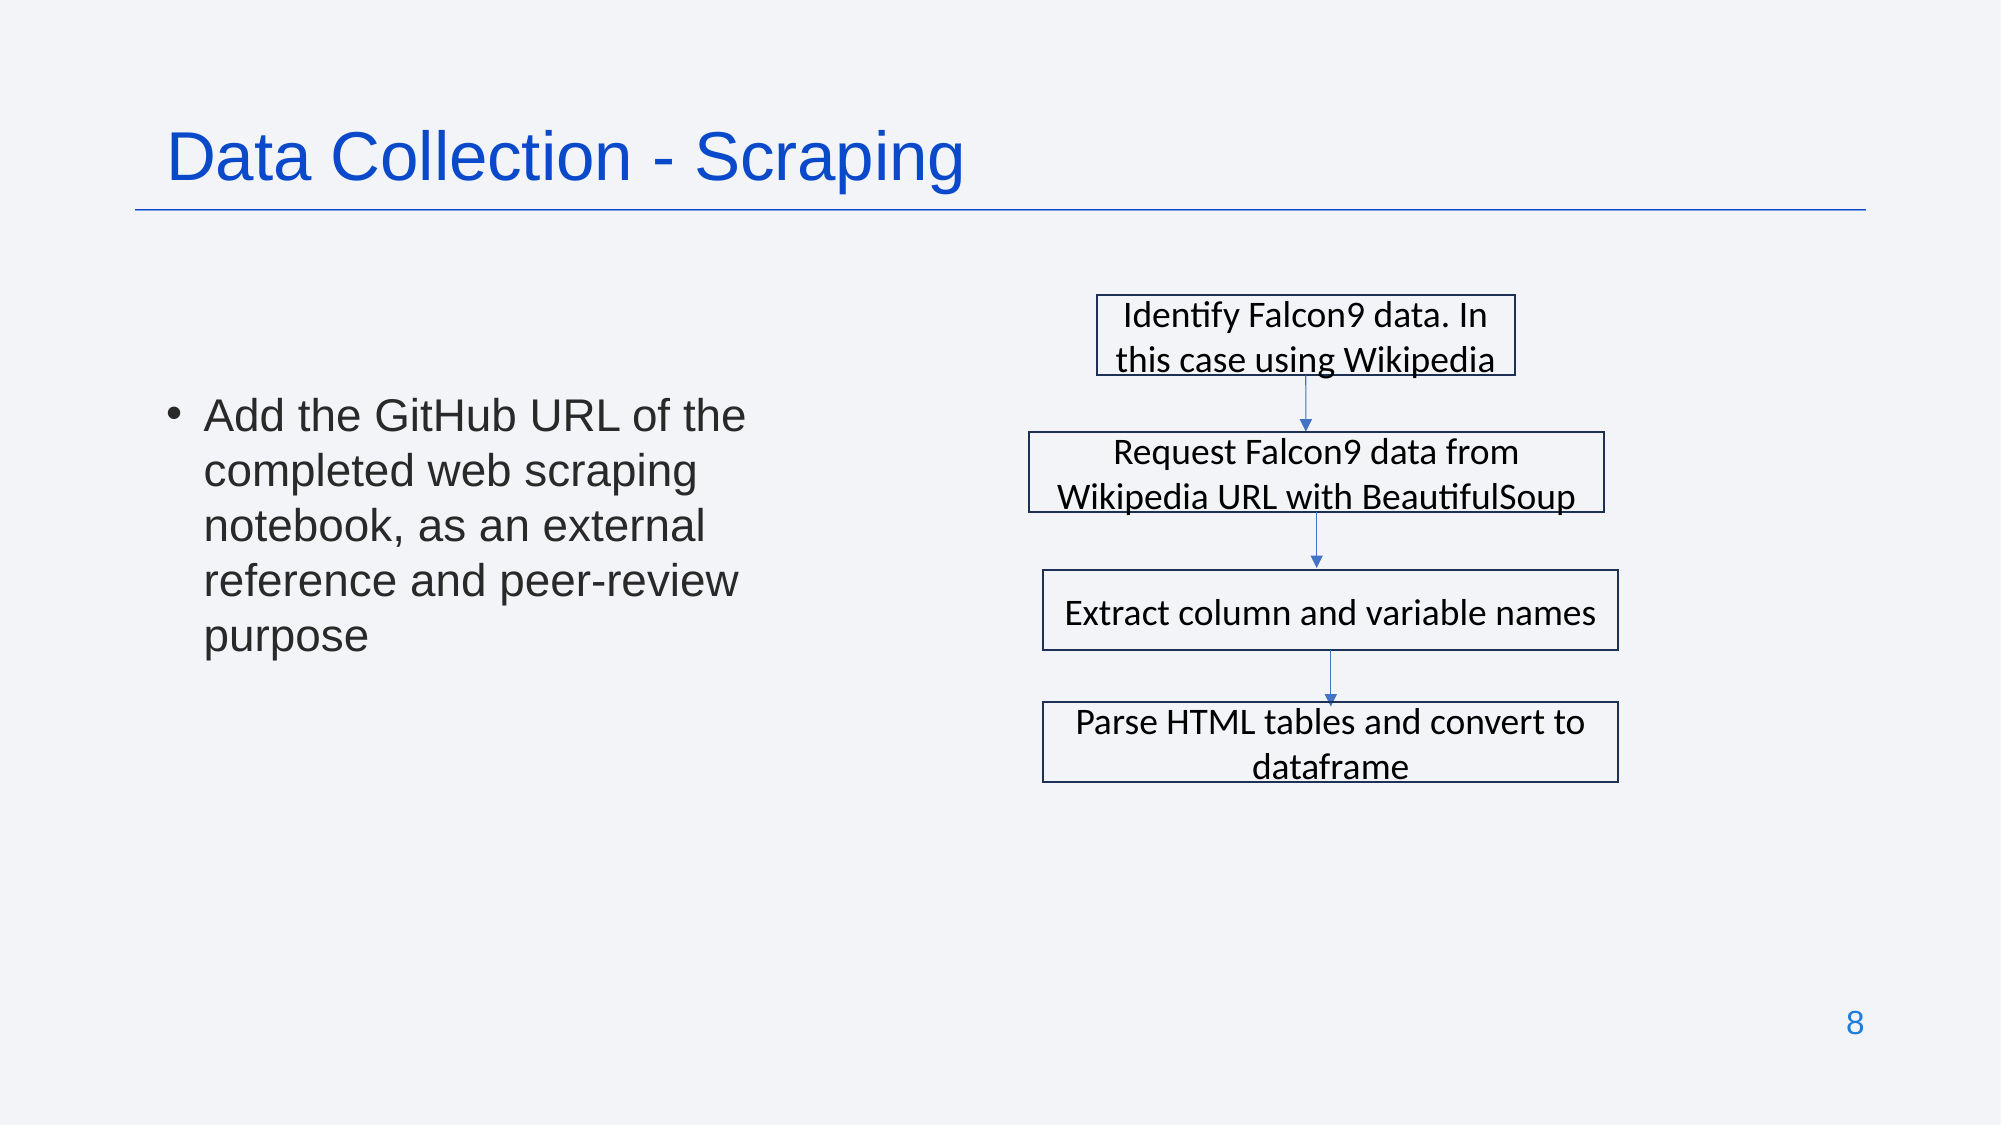

Data Collection - Scraping

Add the GitHub URL of the completed web scraping notebook, as an external reference and peer-review purpose
Identify Falcon9 data. In this case using Wikipedia
Request Falcon9 data from Wikipedia URL with BeautifulSoup
Extract column and variable names
Parse HTML tables and convert to dataframe
8